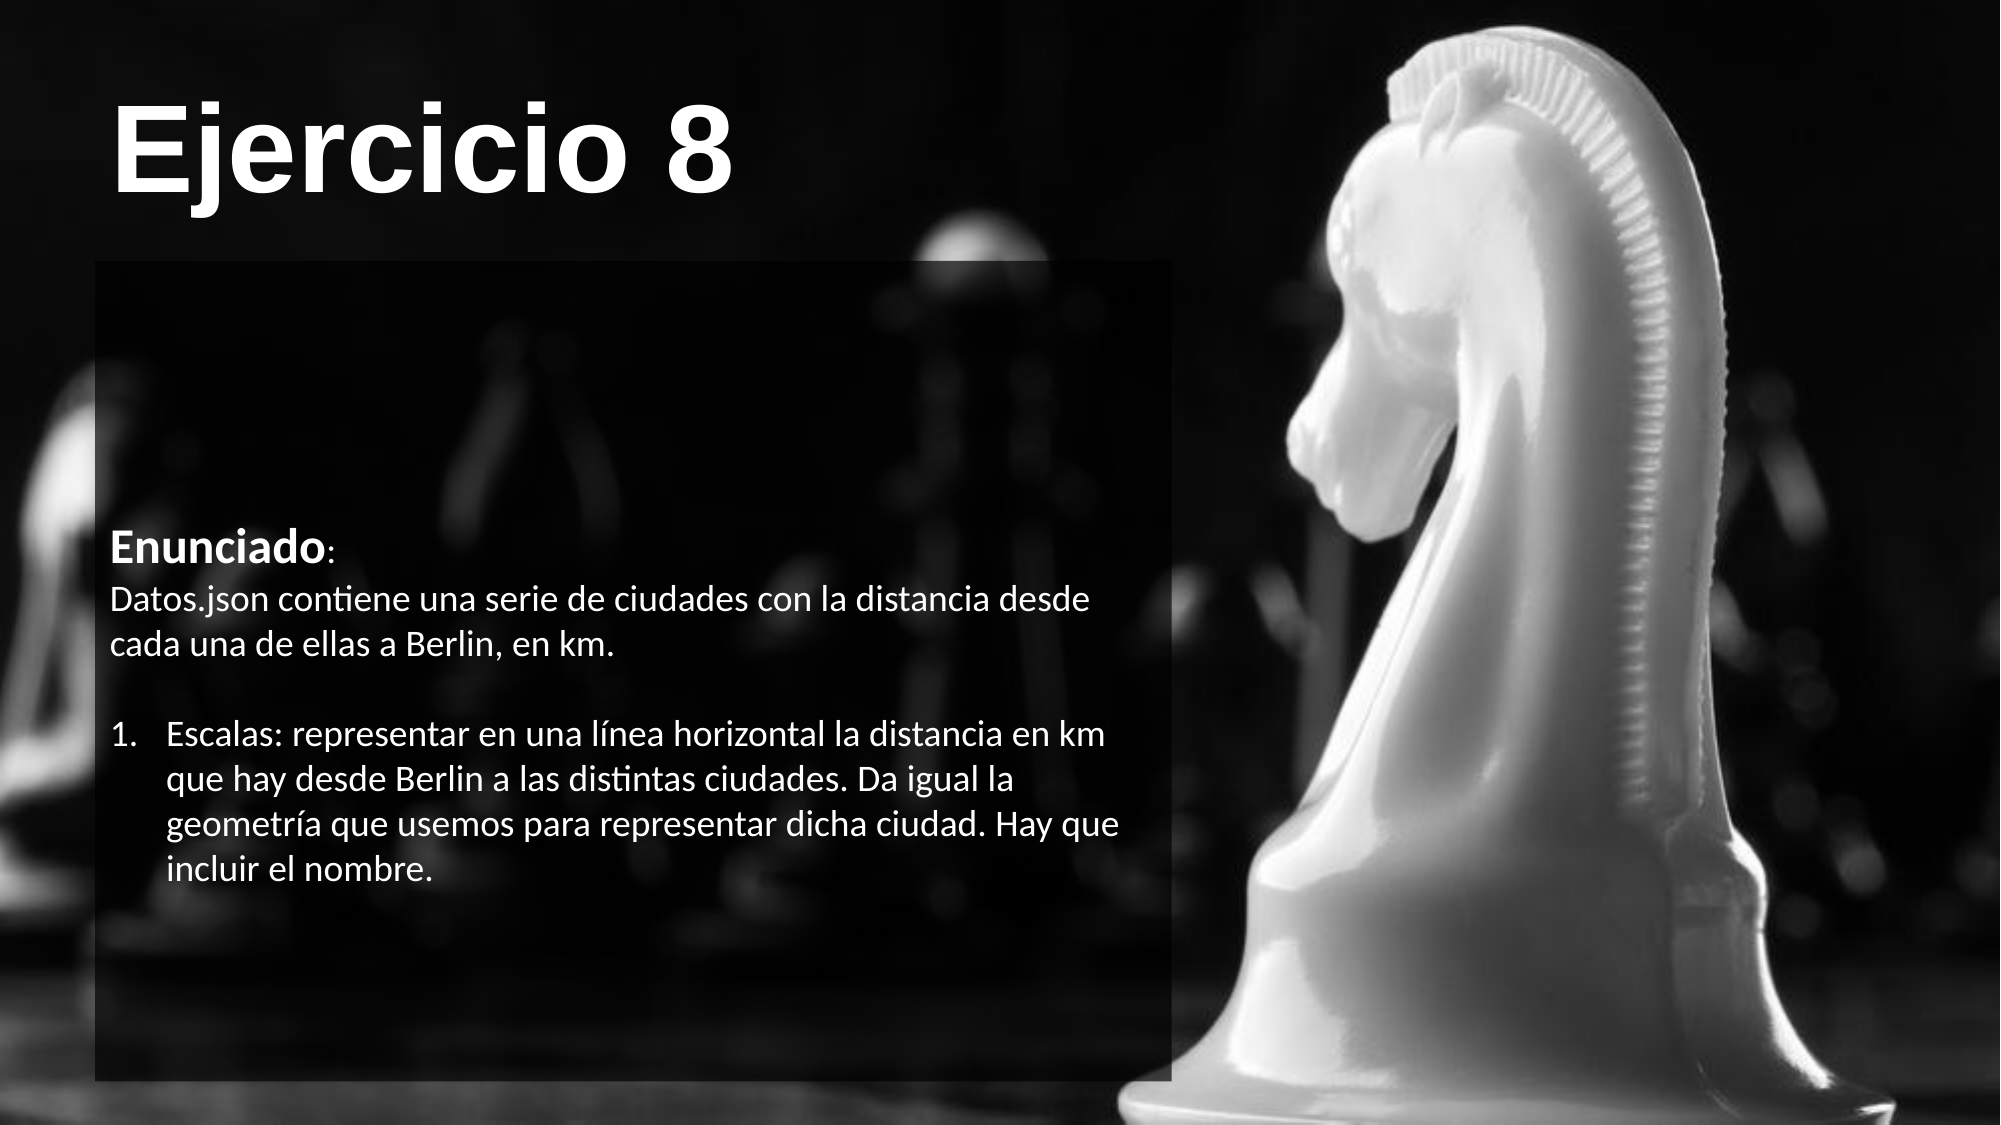

# Ejercicio 8

Enunciado:
Datos.json contiene una serie de ciudades con la distancia desde cada una de ellas a Berlin, en km.

Escalas: representar en una línea horizontal la distancia en km que hay desde Berlin a las distintas ciudades. Da igual la geometría que usemos para representar dicha ciudad. Hay que incluir el nombre.